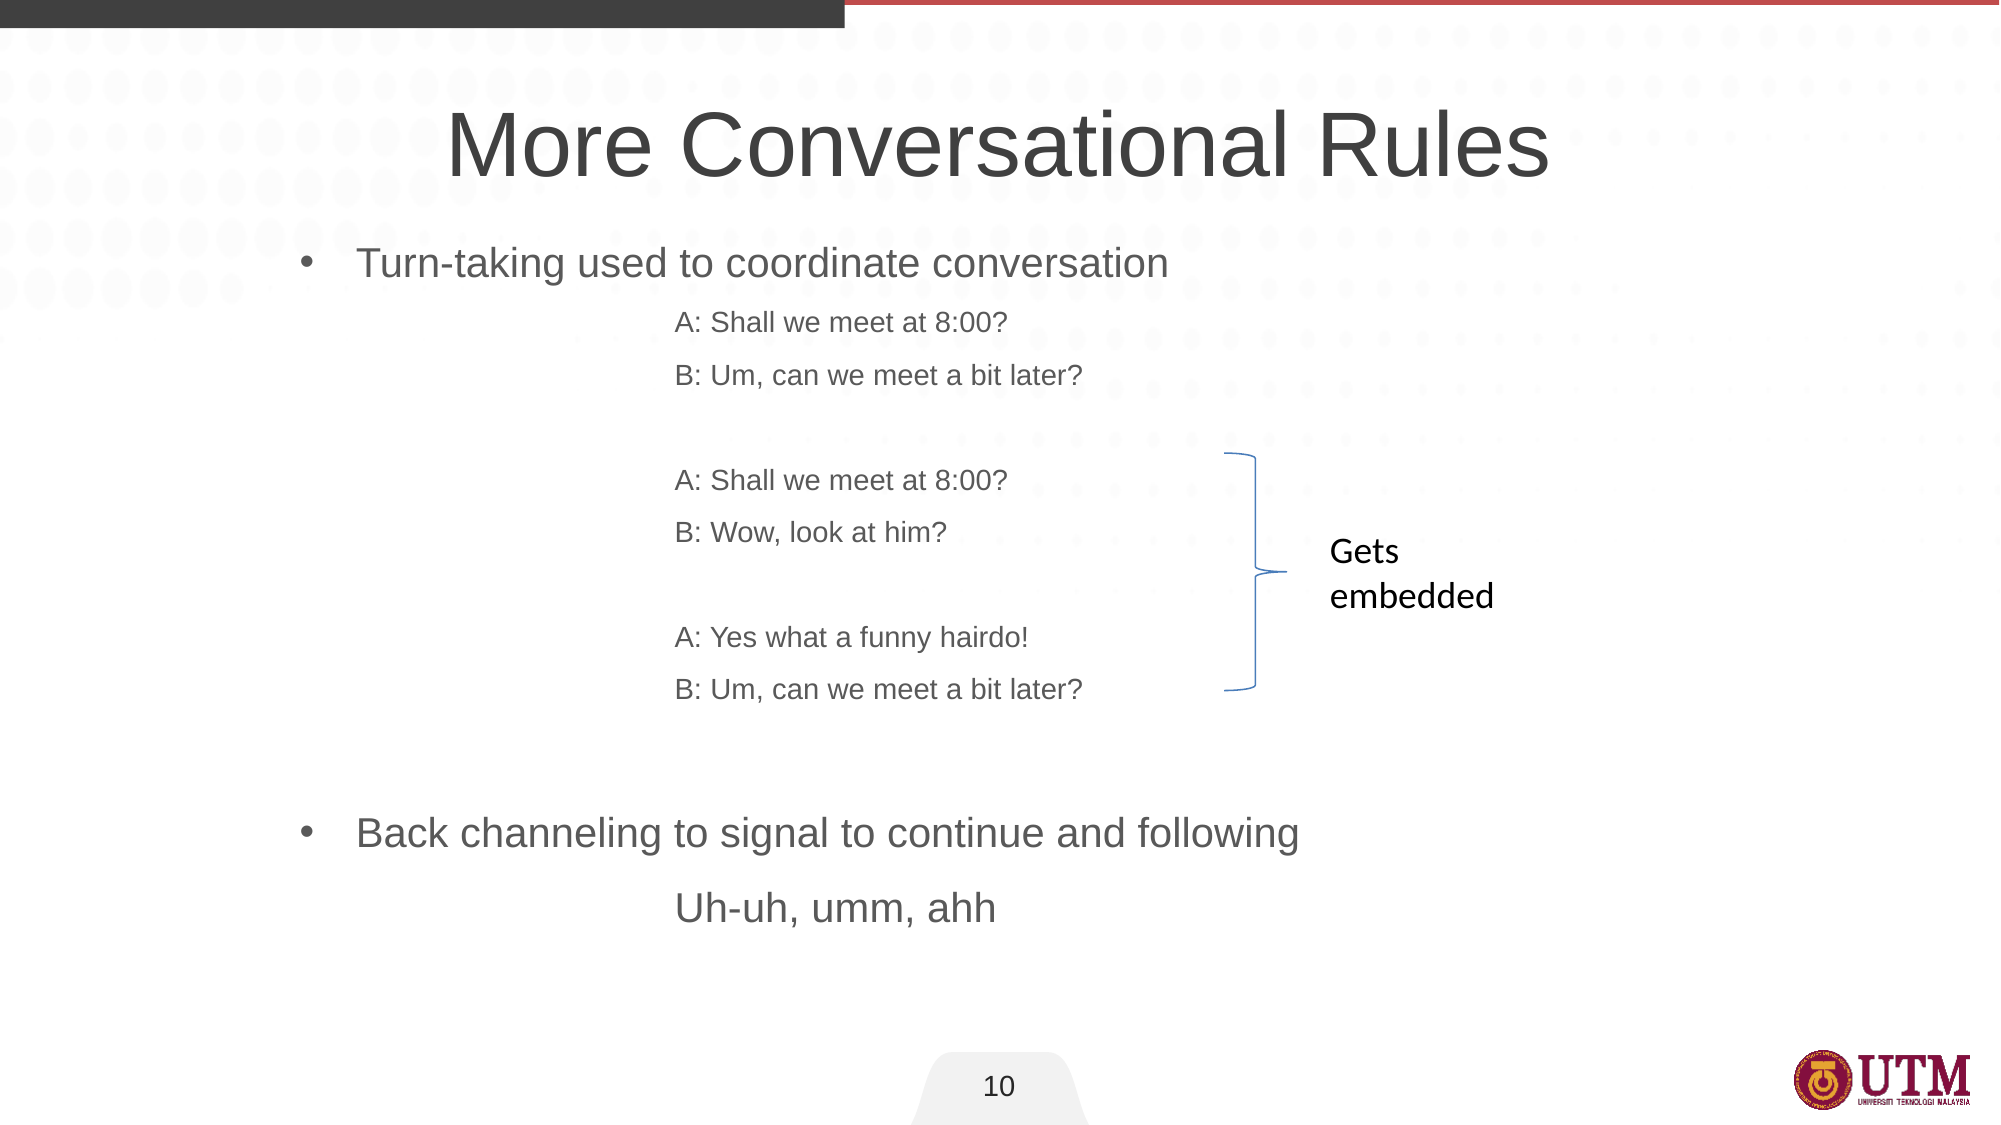

More Conversational Rules
Turn-taking used to coordinate conversation
A: Shall we meet at 8:00?
B: Um, can we meet a bit later?

A: Shall we meet at 8:00?
B: Wow, look at him?

A: Yes what a funny hairdo!
B: Um, can we meet a bit later?

Back channeling to signal to continue and following
Uh-uh, umm, ahh

Gets embedded
10